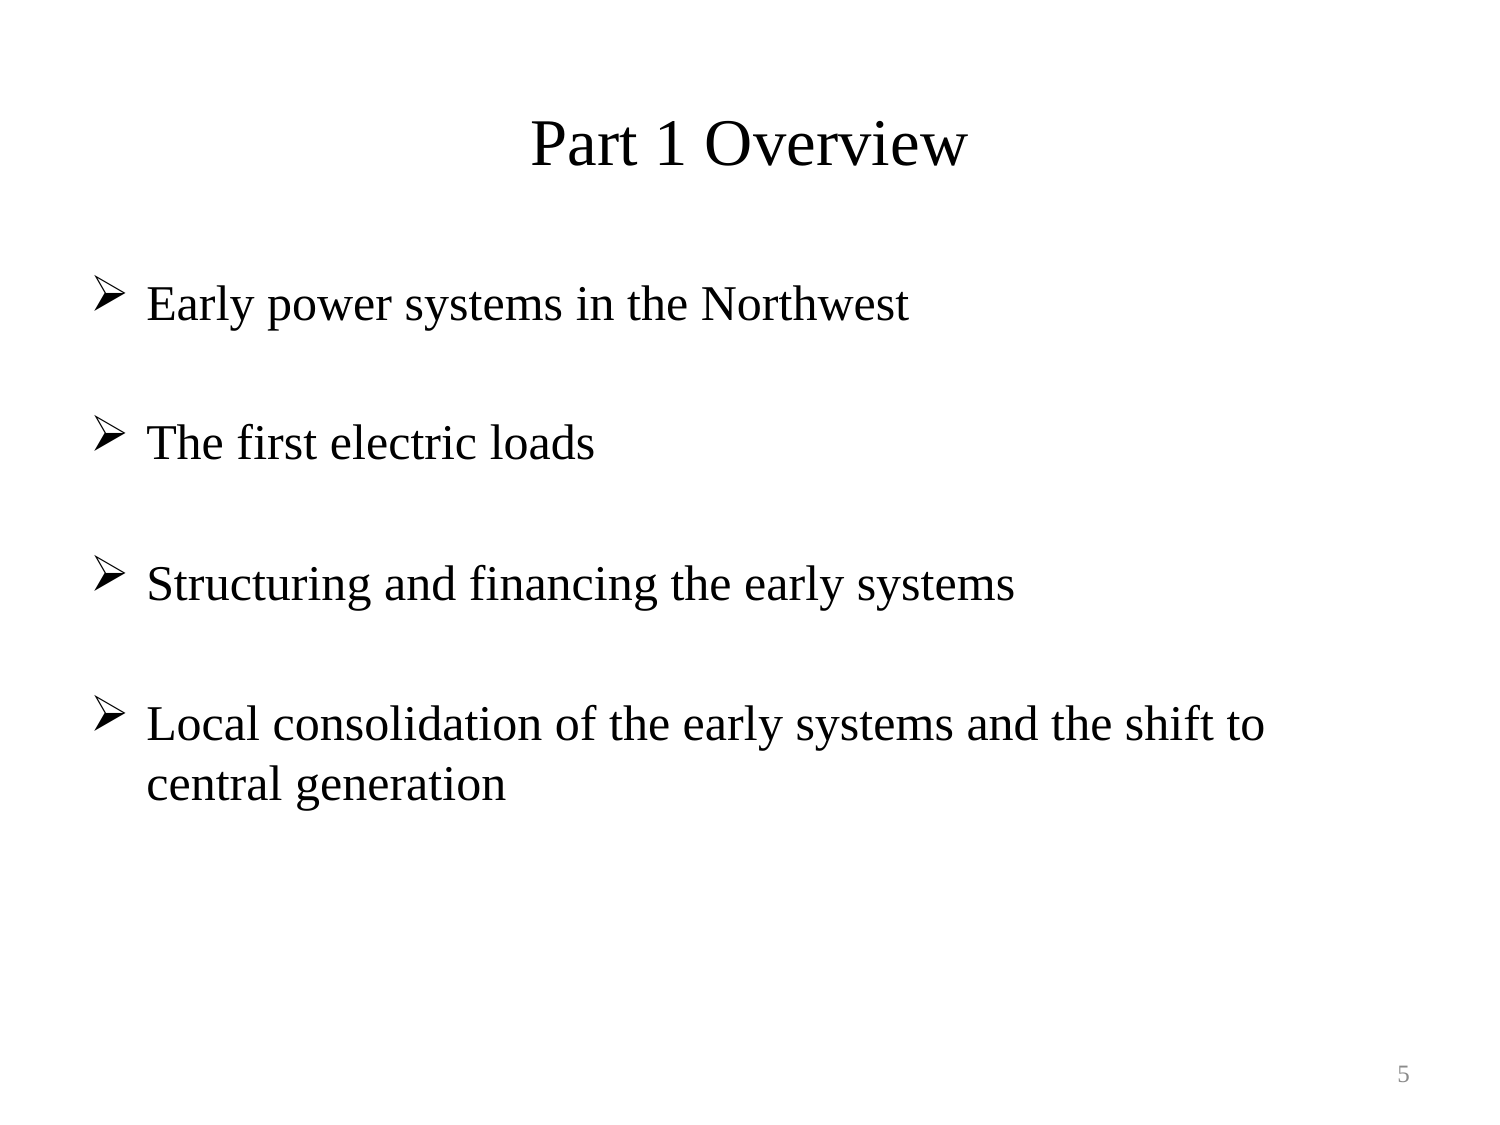

# Part 1 Overview
Early power systems in the Northwest

The first electric loads

Structuring and financing the early systems

Local consolidation of the early systems and the shift to central generation

5